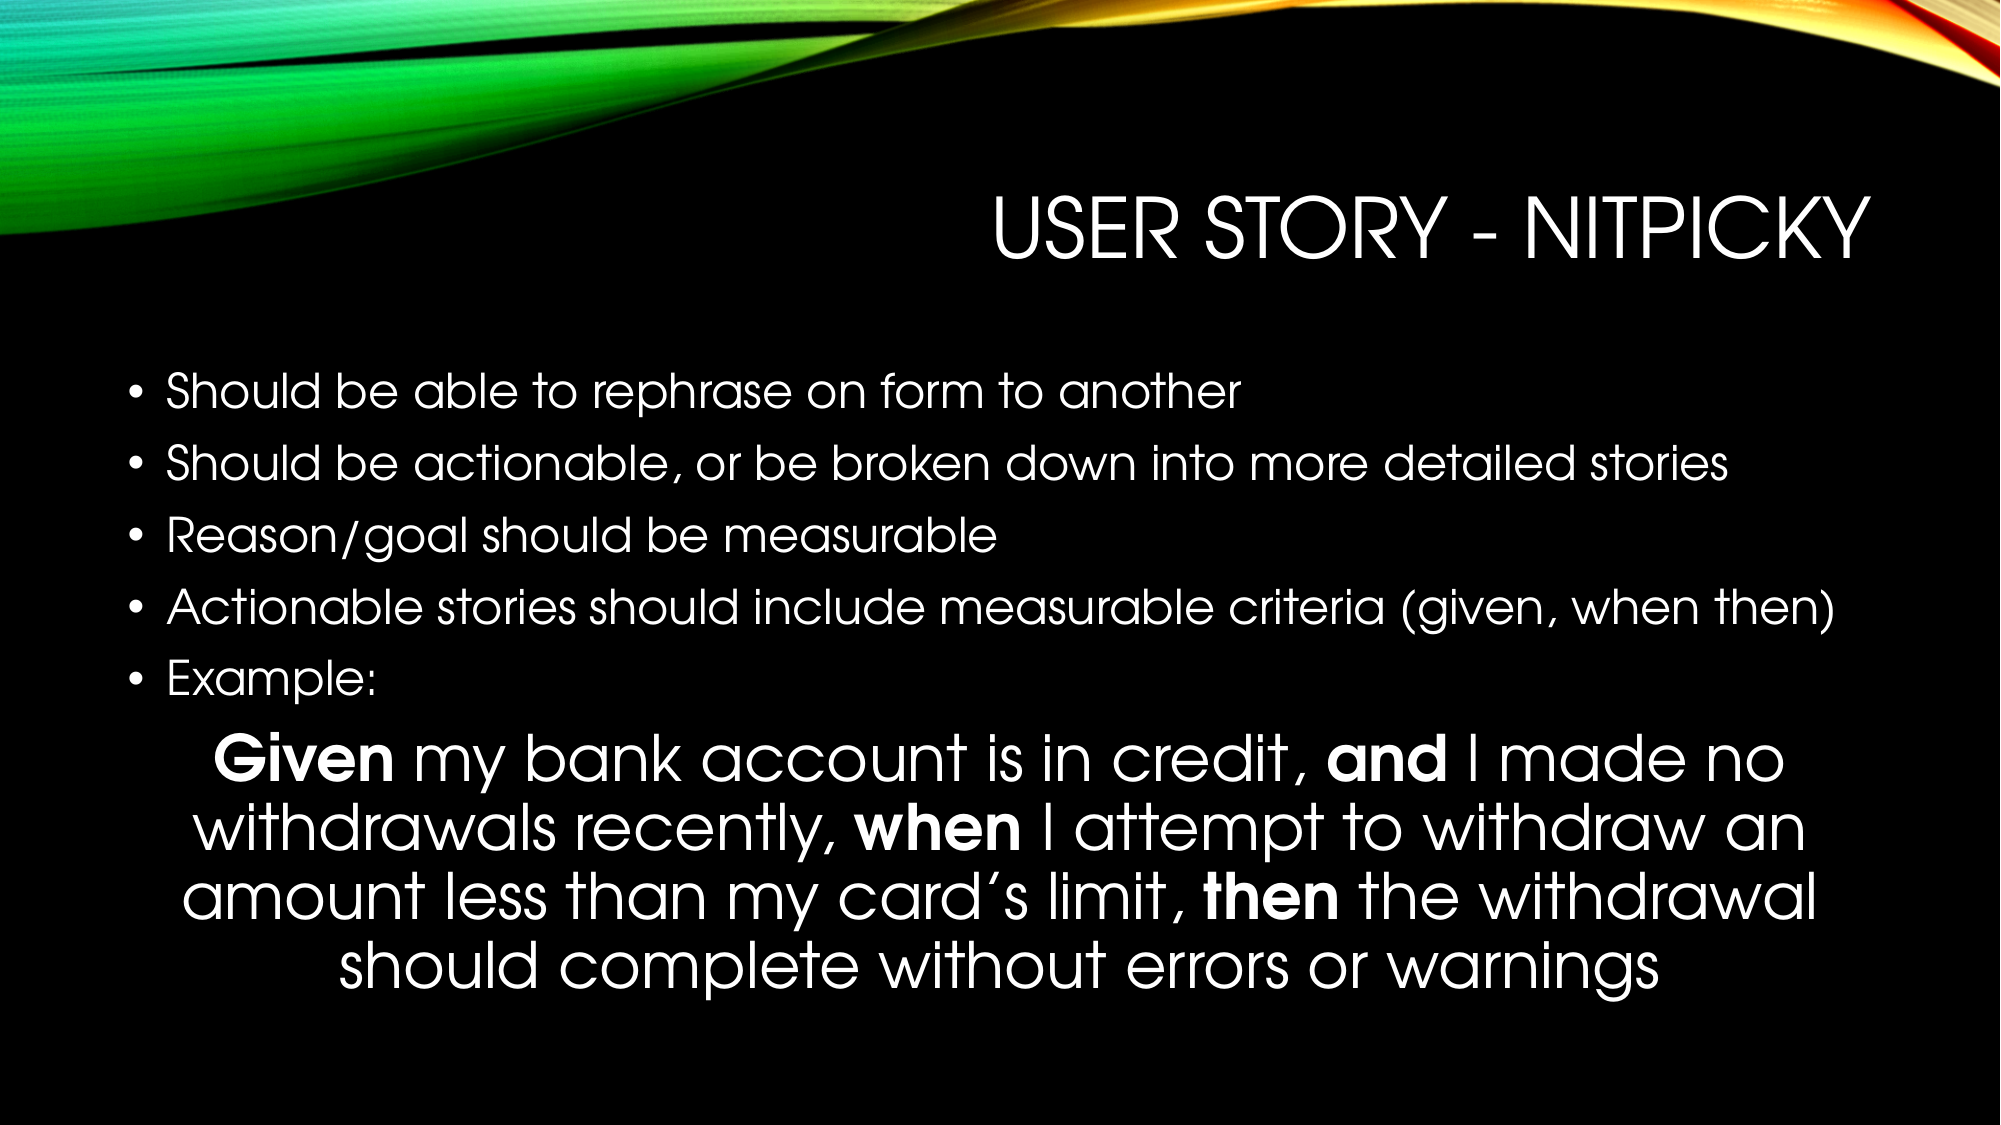

# User story - nitpicky
Should be able to rephrase on form to another
Should be actionable, or be broken down into more detailed stories
Reason/goal should be measurable
Actionable stories should include measurable criteria (given, when then)
Example:
Given my bank account is in credit, and I made no withdrawals recently, when I attempt to withdraw an amount less than my card’s limit, then the withdrawal should complete without errors or warnings